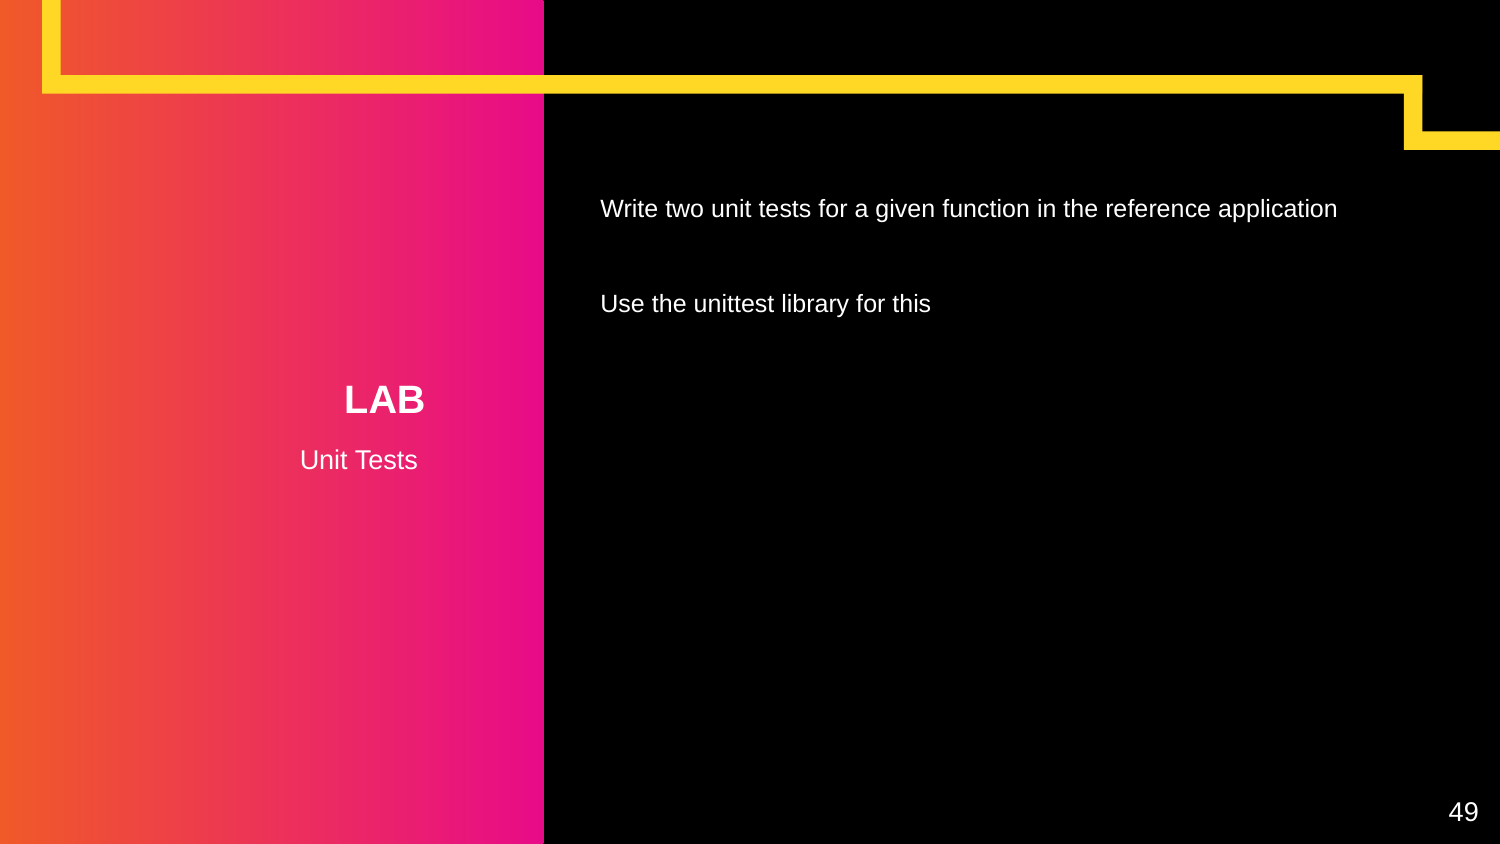

Write two unit tests for a given function in the reference application

Use the unittest library for this
# LAB
Unit Tests
49